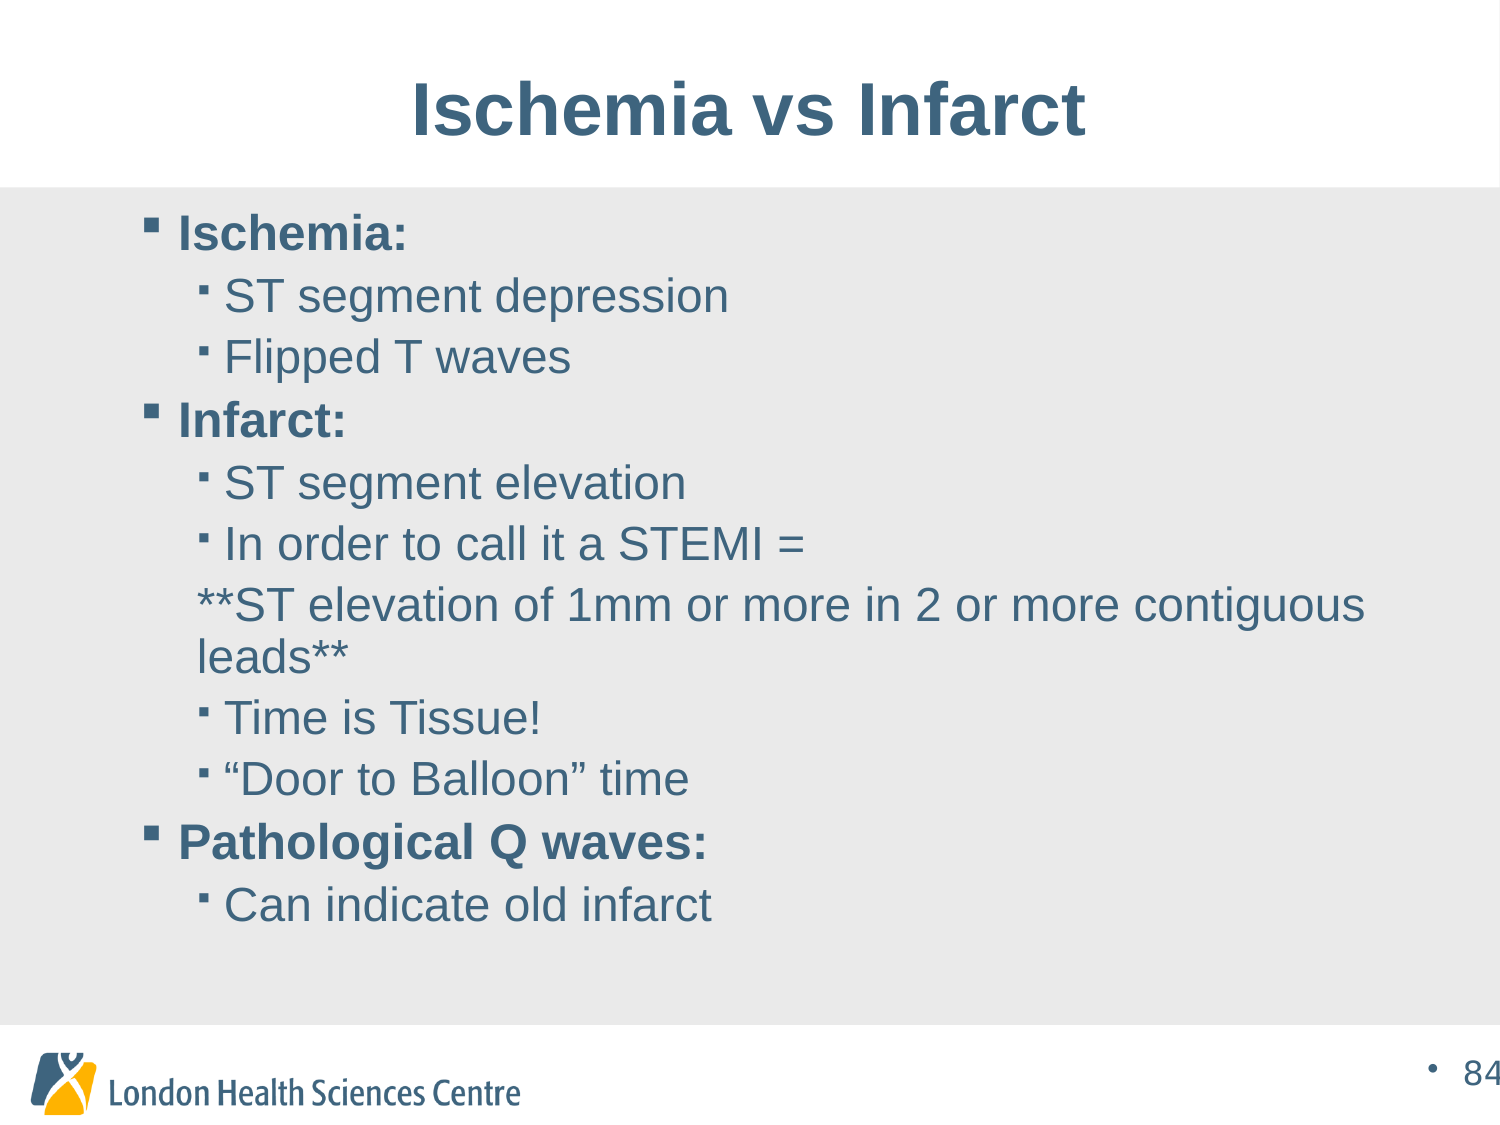

# Ischemia vs Infarct
Ischemia:
ST segment depression
Flipped T waves
Infarct:
ST segment elevation
In order to call it a STEMI =
**ST elevation of 1mm or more in 2 or more contiguous leads**
Time is Tissue!
“Door to Balloon” time
Pathological Q waves:
Can indicate old infarct